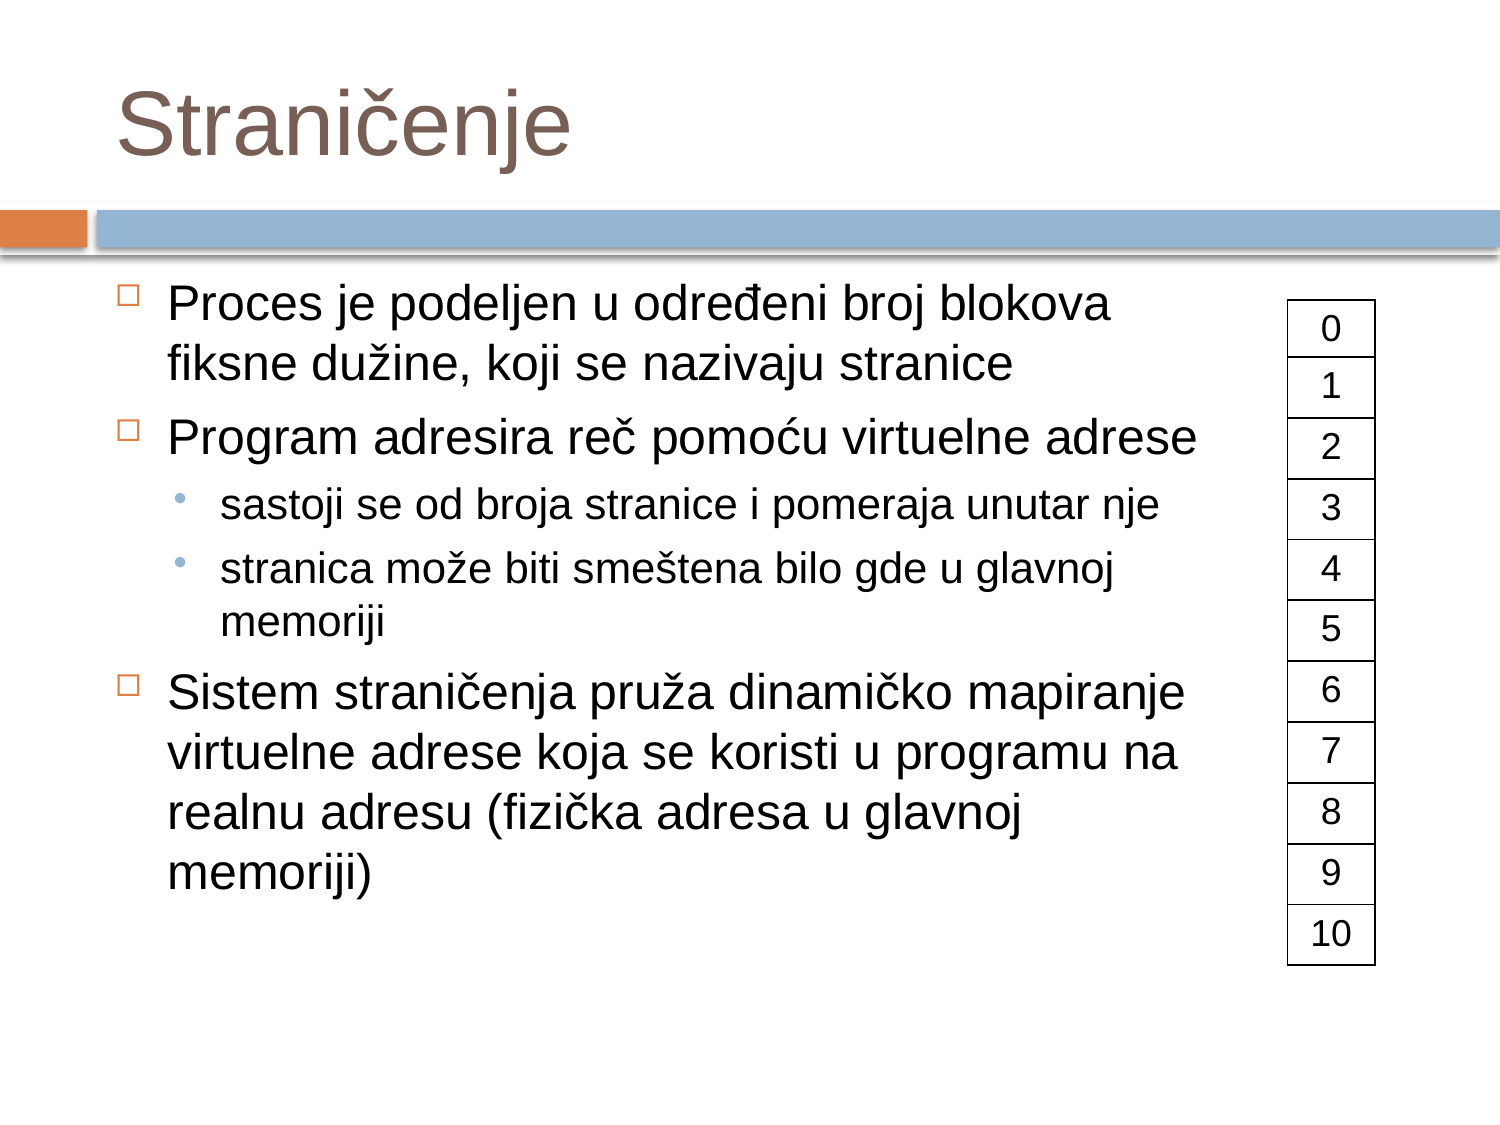

# Straničenje
Proces je podeljen u određeni broj blokova fiksne dužine, koji se nazivaju stranice
Program adresira reč pomoću virtuelne adrese
sastoji se od broja stranice i pomeraja unutar nje
stranica može biti smeštena bilo gde u glavnoj memoriji
Sistem straničenja pruža dinamičko mapiranje virtuelne adrese koja se koristi u programu na realnu adresu (fizička adresa u glavnoj memoriji)

| 0 |
| --- |
| 1 |
| 2 |
| 3 |
| 4 |
| 5 |
| 6 |
| 7 |
| 8 |
| 9 |
| 10 |